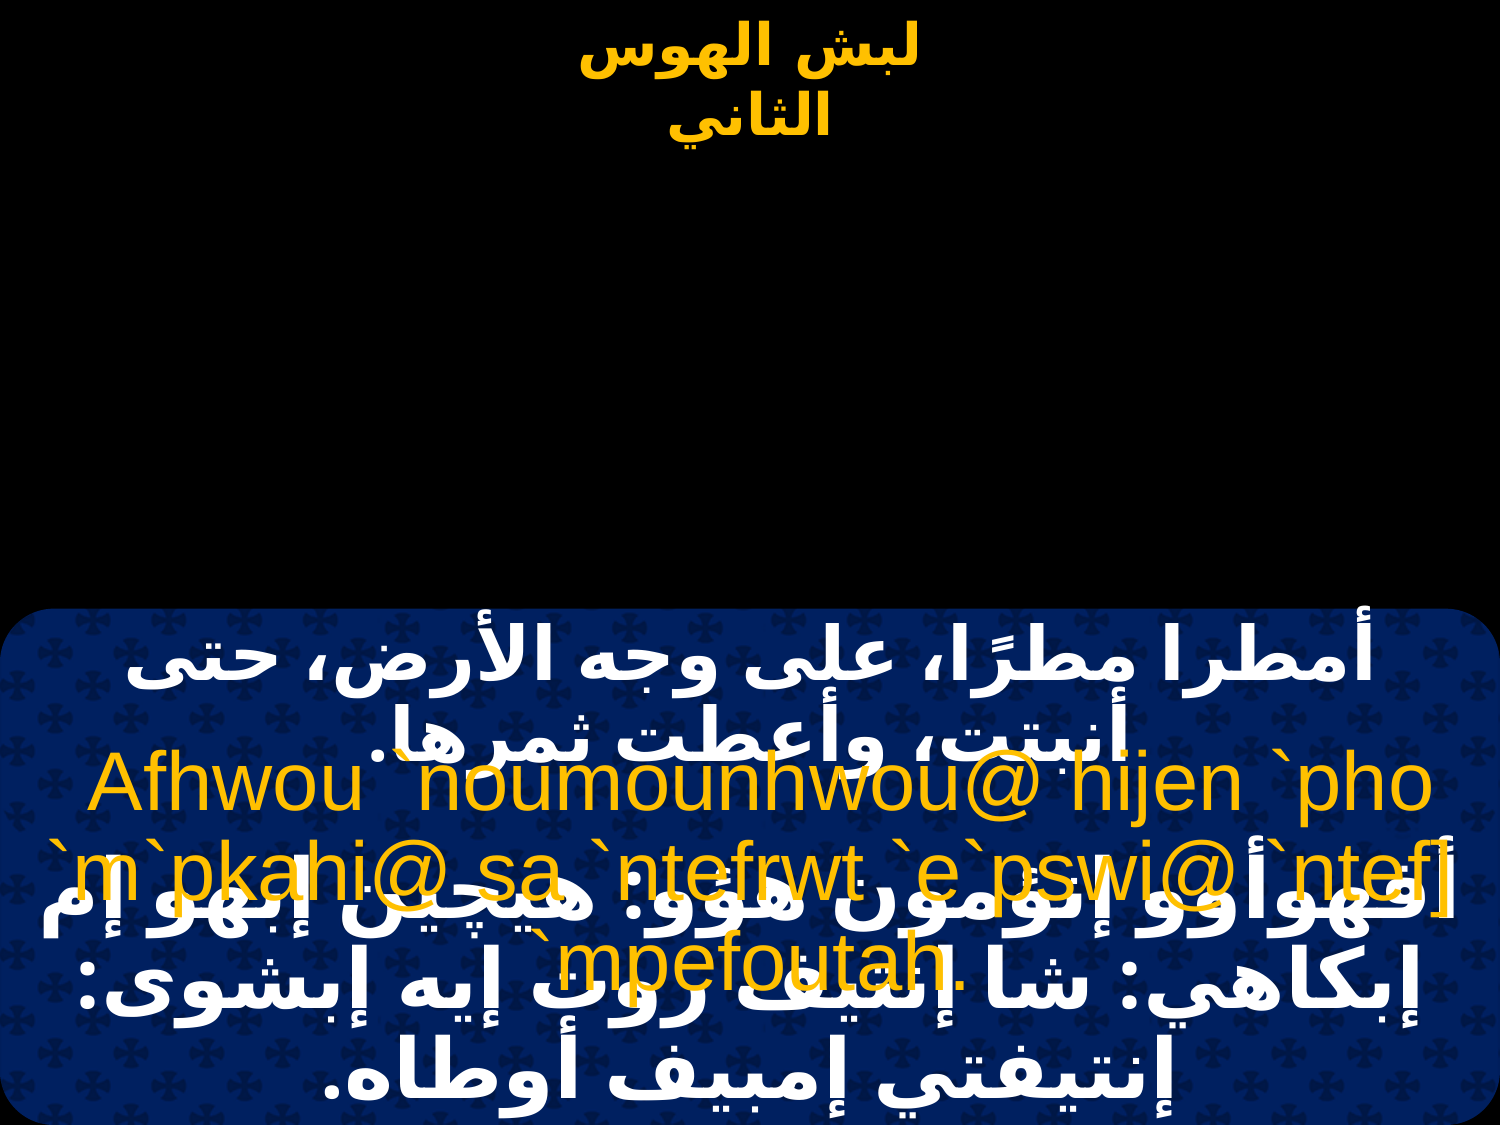

#
أمطرا مطرًا، على وجه الأرض، حتى أنبتت، وأعطت ثمرها.
 Afhwou `noumounhwou@ hijen `pho `m`pkahi@ sa `ntefrwt `e`pswi@ `ntef] `mpefoutah.
أفهوأوو إنؤمون هؤو: هيچين إبهو إم إبكاهي: شا إنتيف روت إيه إبشوى: إنتيفتي إمبيف أوطاه.